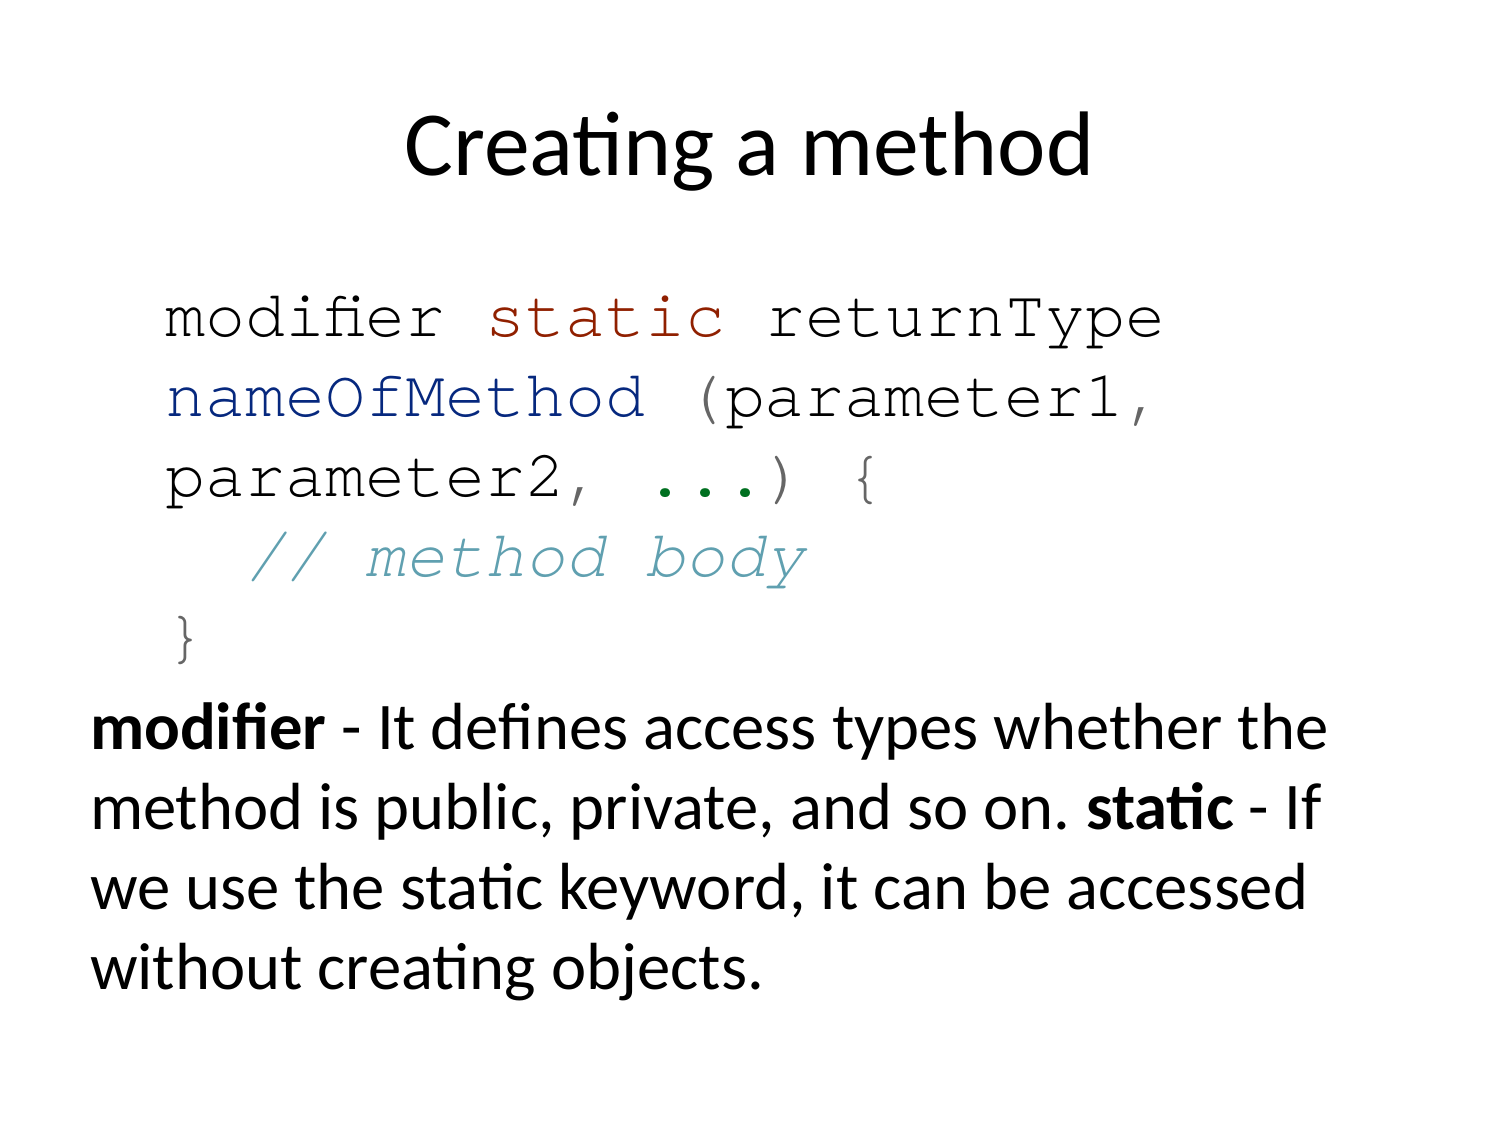

# Creating a method
modifier static returnType nameOfMethod (parameter1, parameter2, ...) {
  // method body
}
modifier - It defines access types whether the method is public, private, and so on. static - If we use the static keyword, it can be accessed without creating objects.